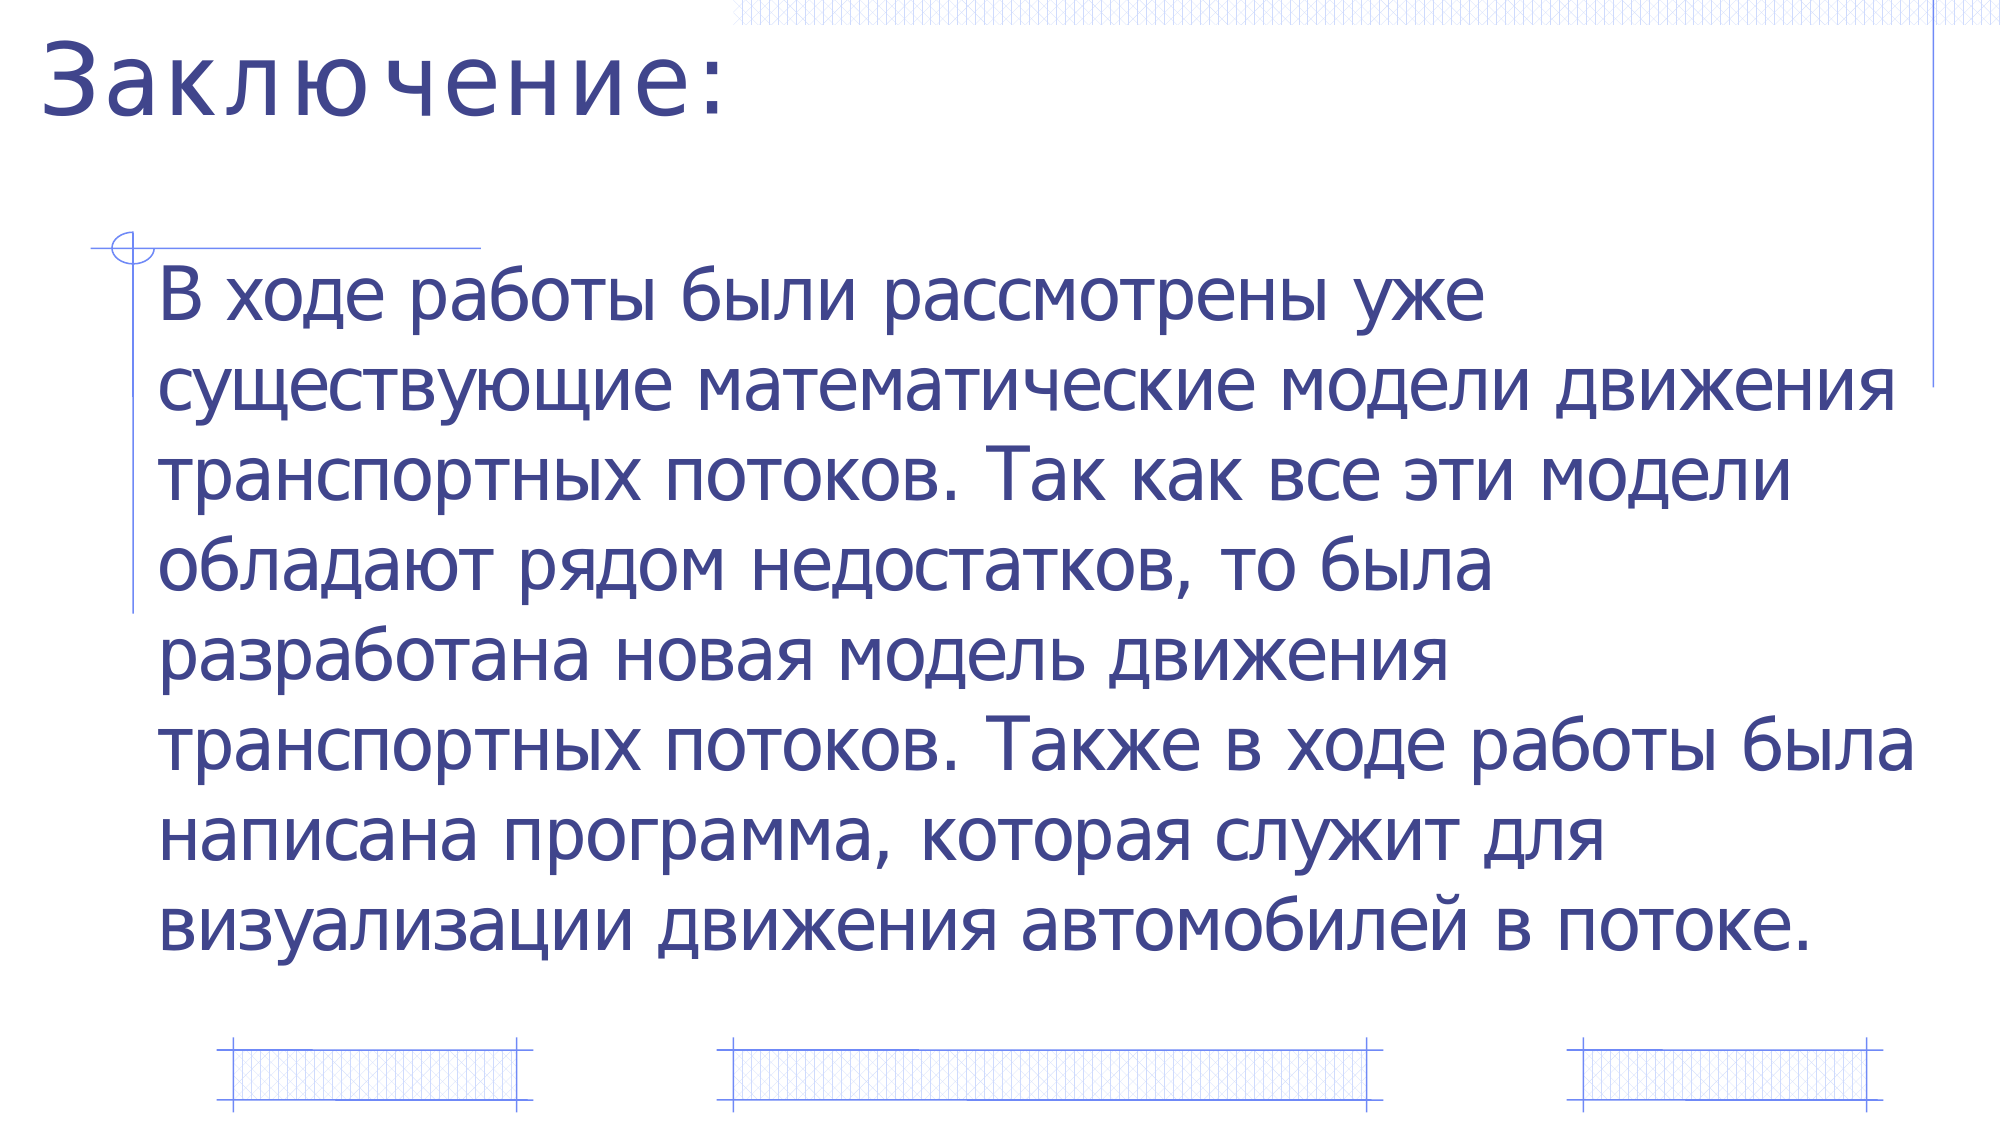

Заключение:
В ходе работы были рассмотрены уже существующие математические модели движения транспортных потоков. Так как все эти модели обладают рядом недостатков, то была разработана новая модель движения транспортных потоков. Также в ходе работы была написана программа, которая служит для визуализации движения автомобилей в потоке.